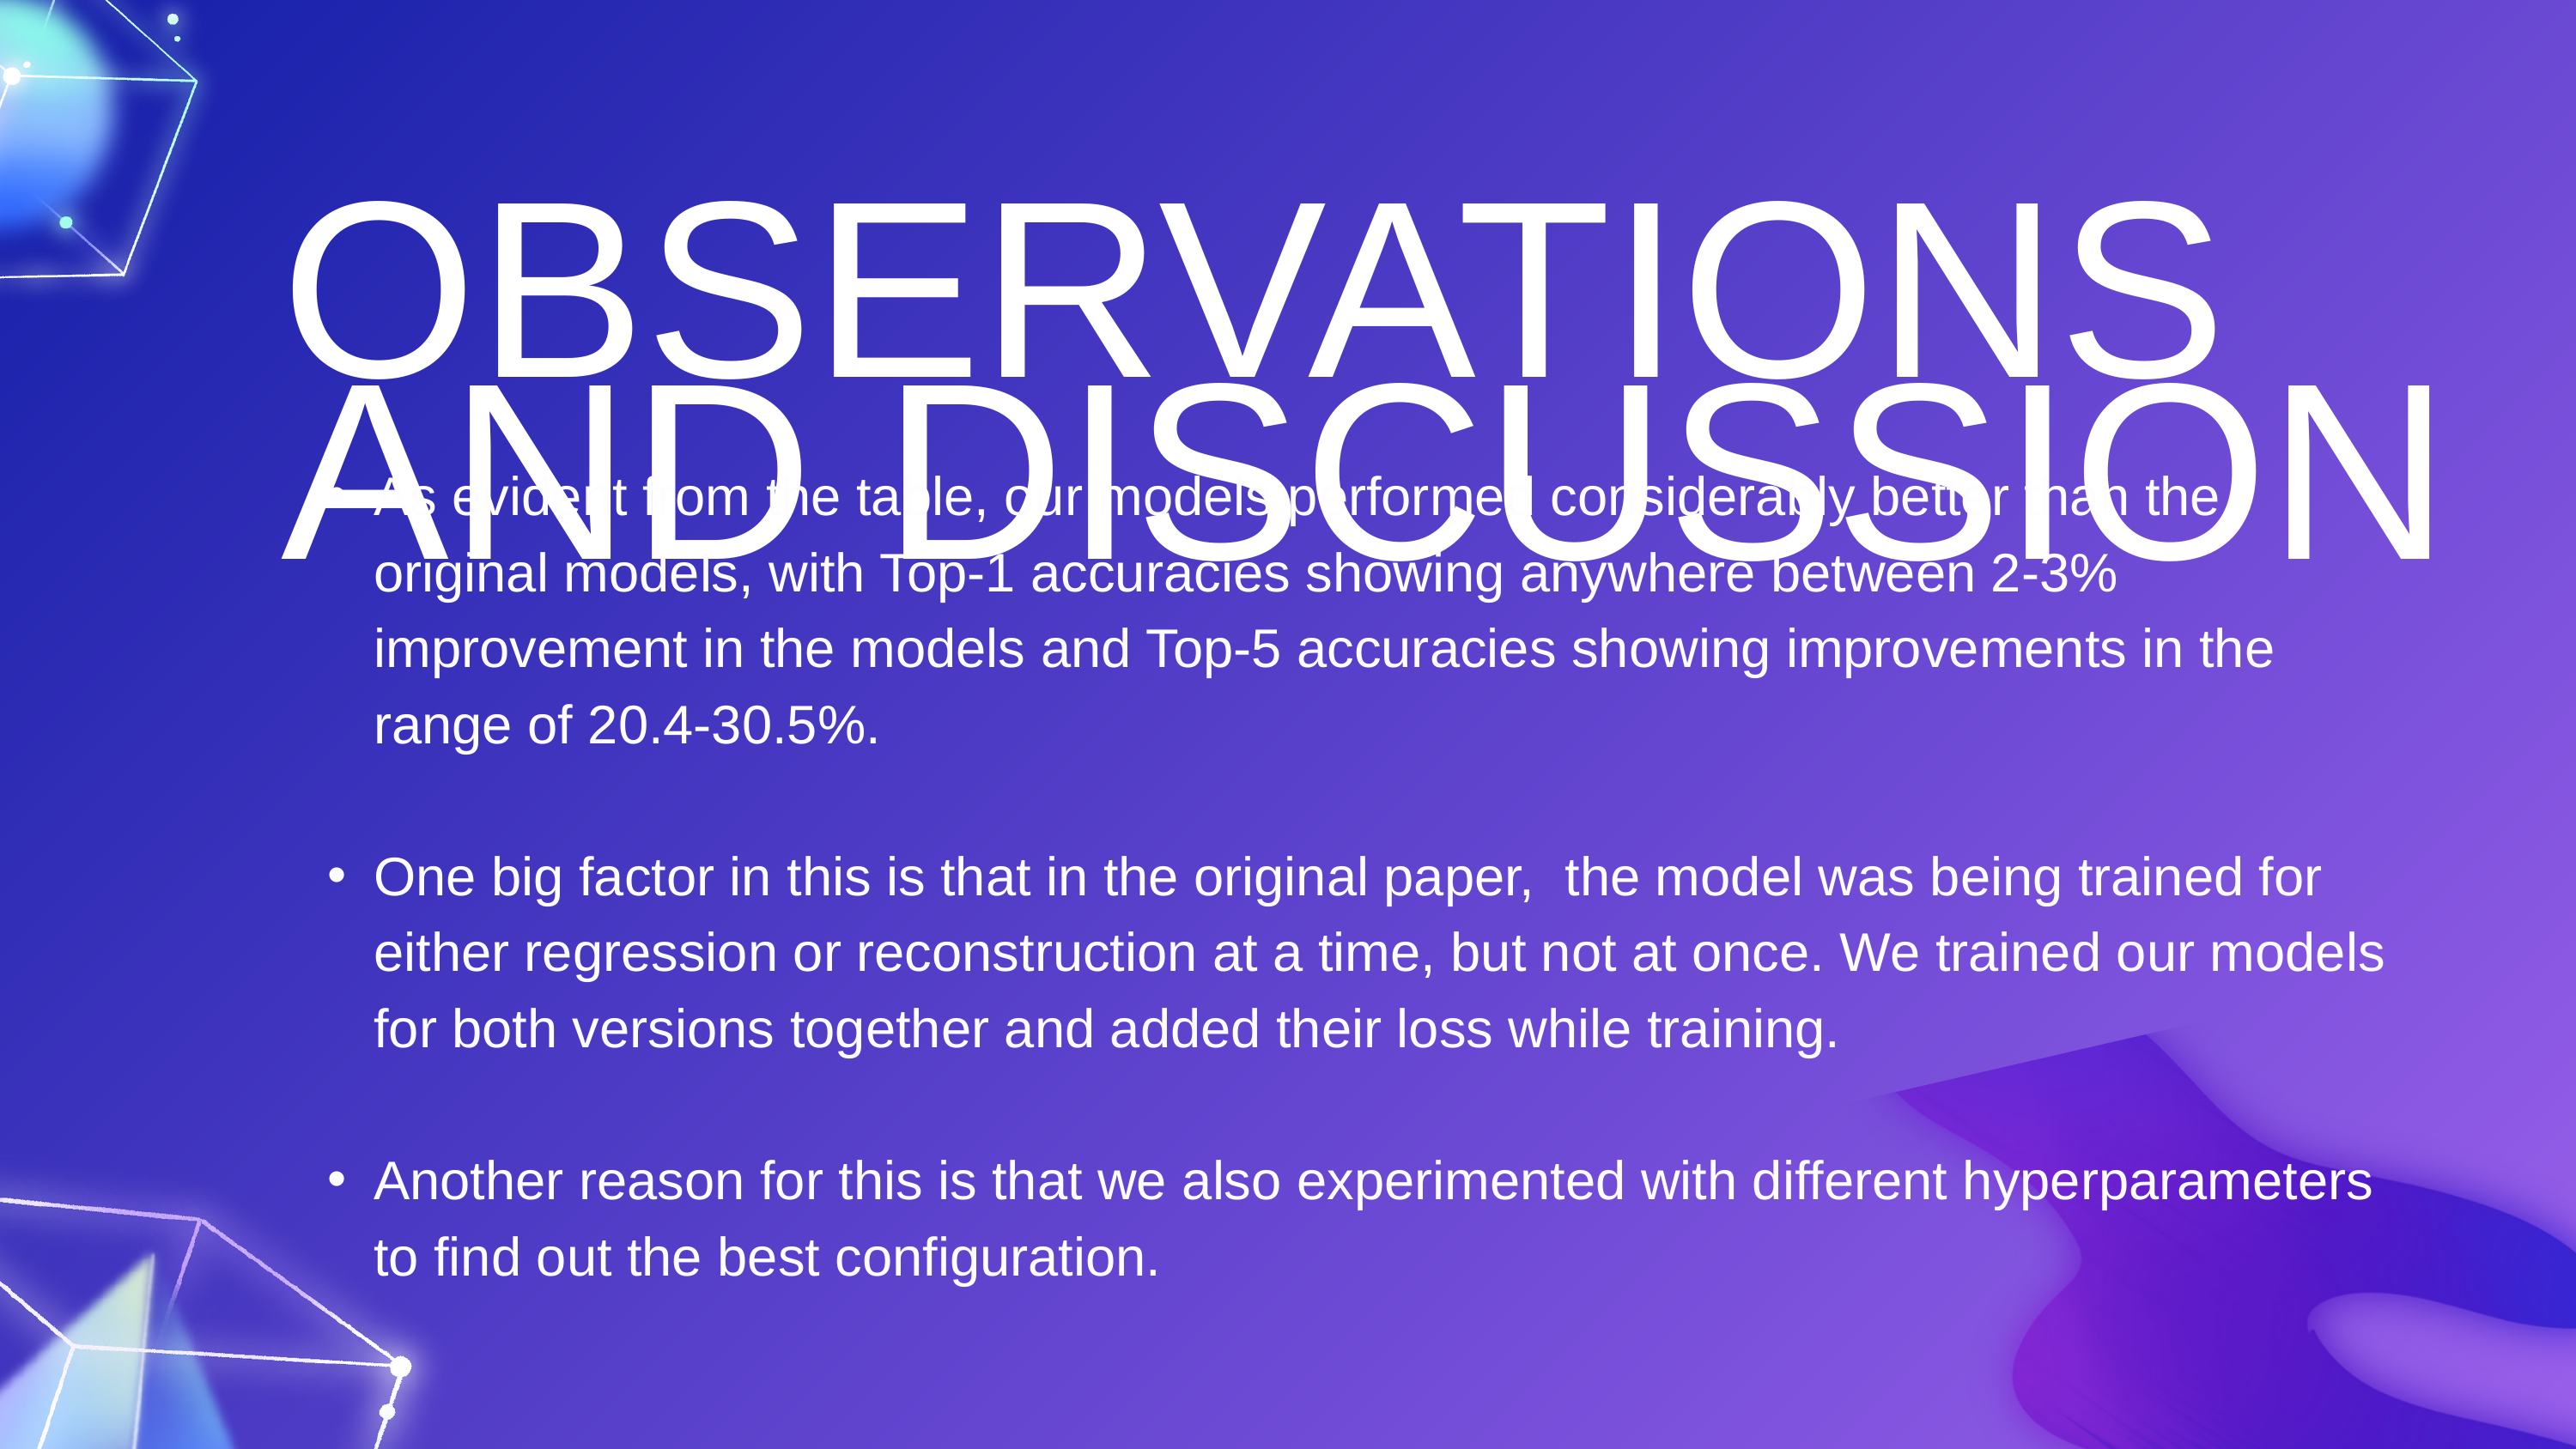

OBSERVATIONS AND DISCUSSION
As evident from the table, our models performed considerably better than the original models, with Top-1 accuracies showing anywhere between 2-3%  improvement in the models and Top-5 accuracies showing improvements in the range of 20.4-30.5%.

One big factor in this is that in the original paper,  the model was being trained for either regression or reconstruction at a time, but not at once. We trained our models for both versions together and added their loss while training.

Another reason for this is that we also experimented with different hyperparameters to find out the best configuration.